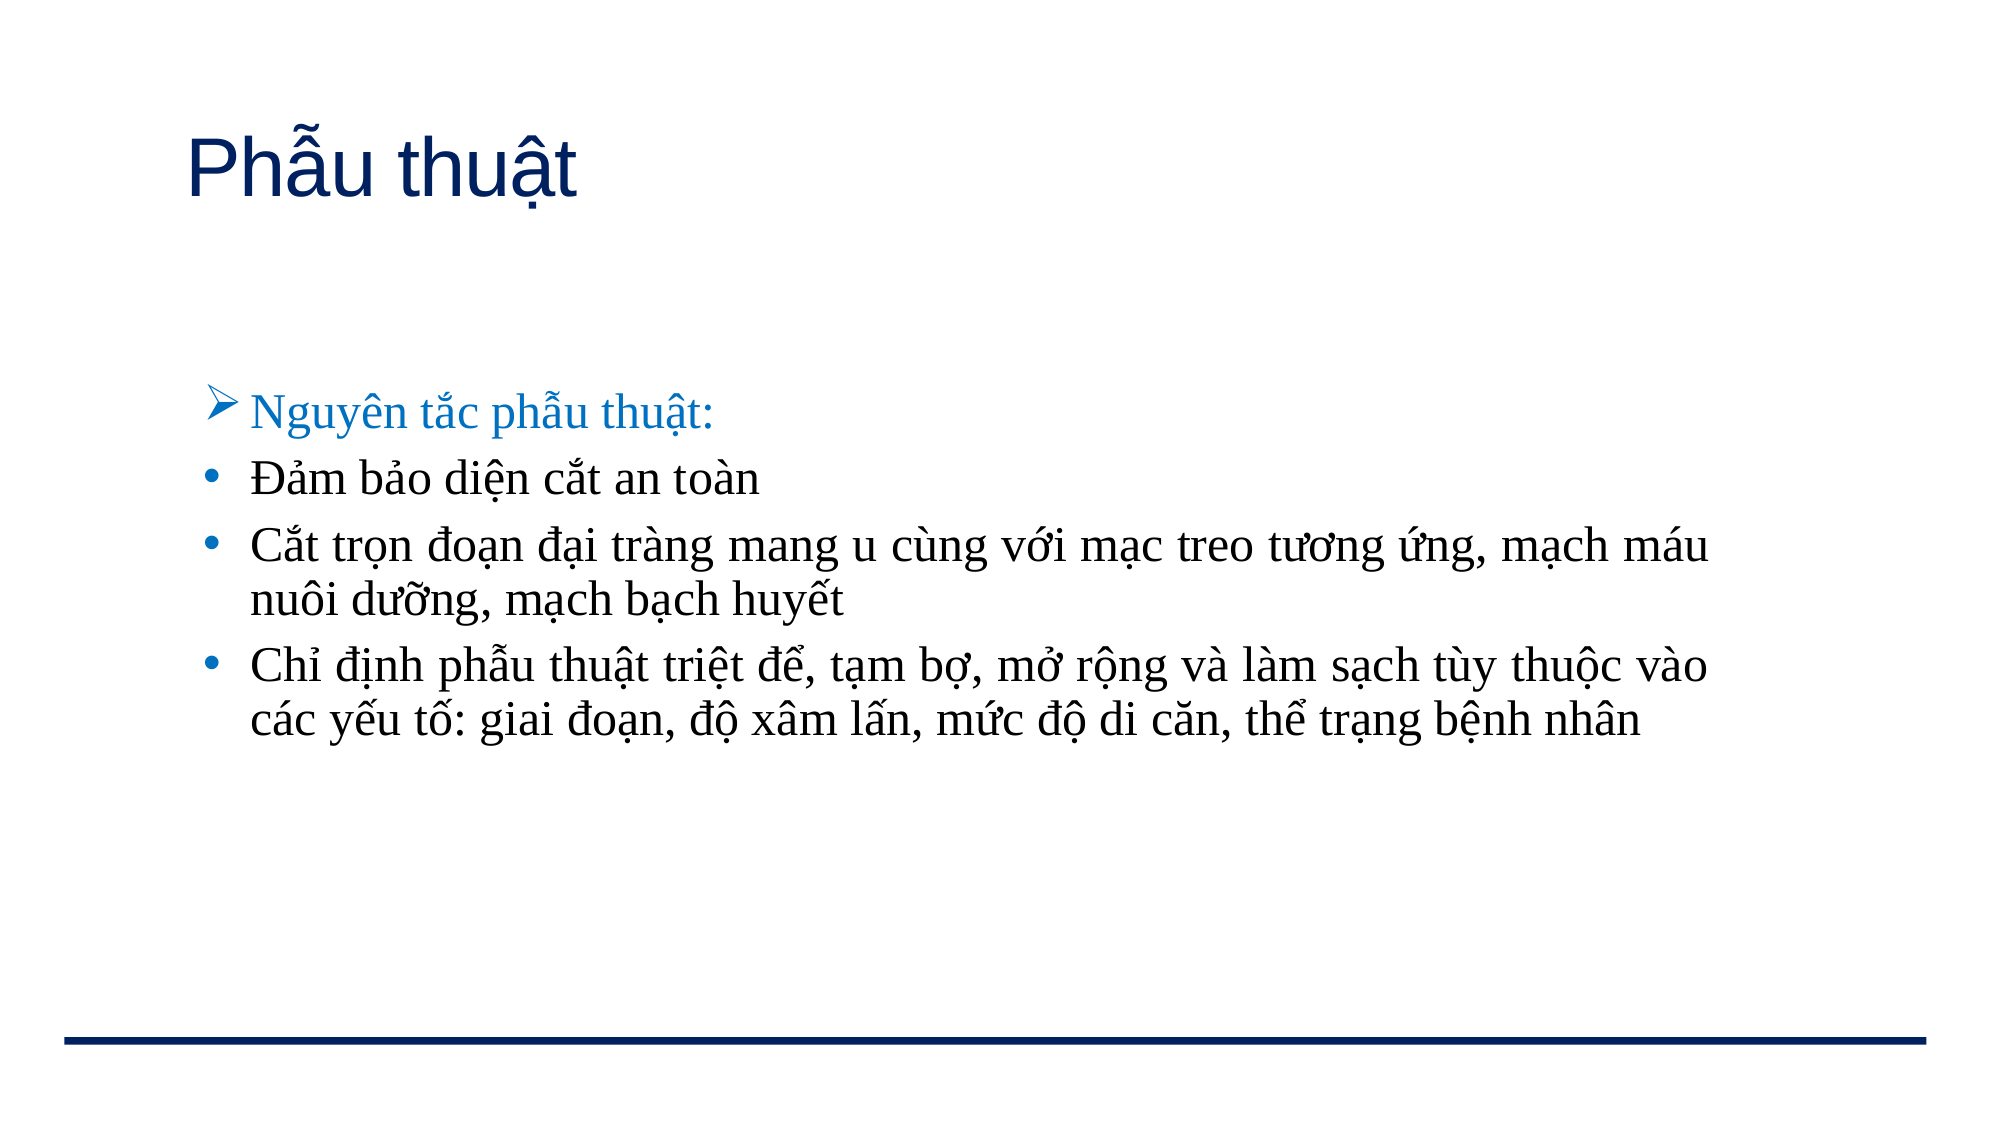

# Phẫu thuật
Nguyên tắc phẫu thuật:
Đảm bảo diện cắt an toàn
Cắt trọn đoạn đại tràng mang u cùng với mạc treo tương ứng, mạch máu nuôi dưỡng, mạch bạch huyết
Chỉ định phẫu thuật triệt để, tạm bợ, mở rộng và làm sạch tùy thuộc vào các yếu tố: giai đoạn, độ xâm lấn, mức độ di căn, thể trạng bệnh nhân